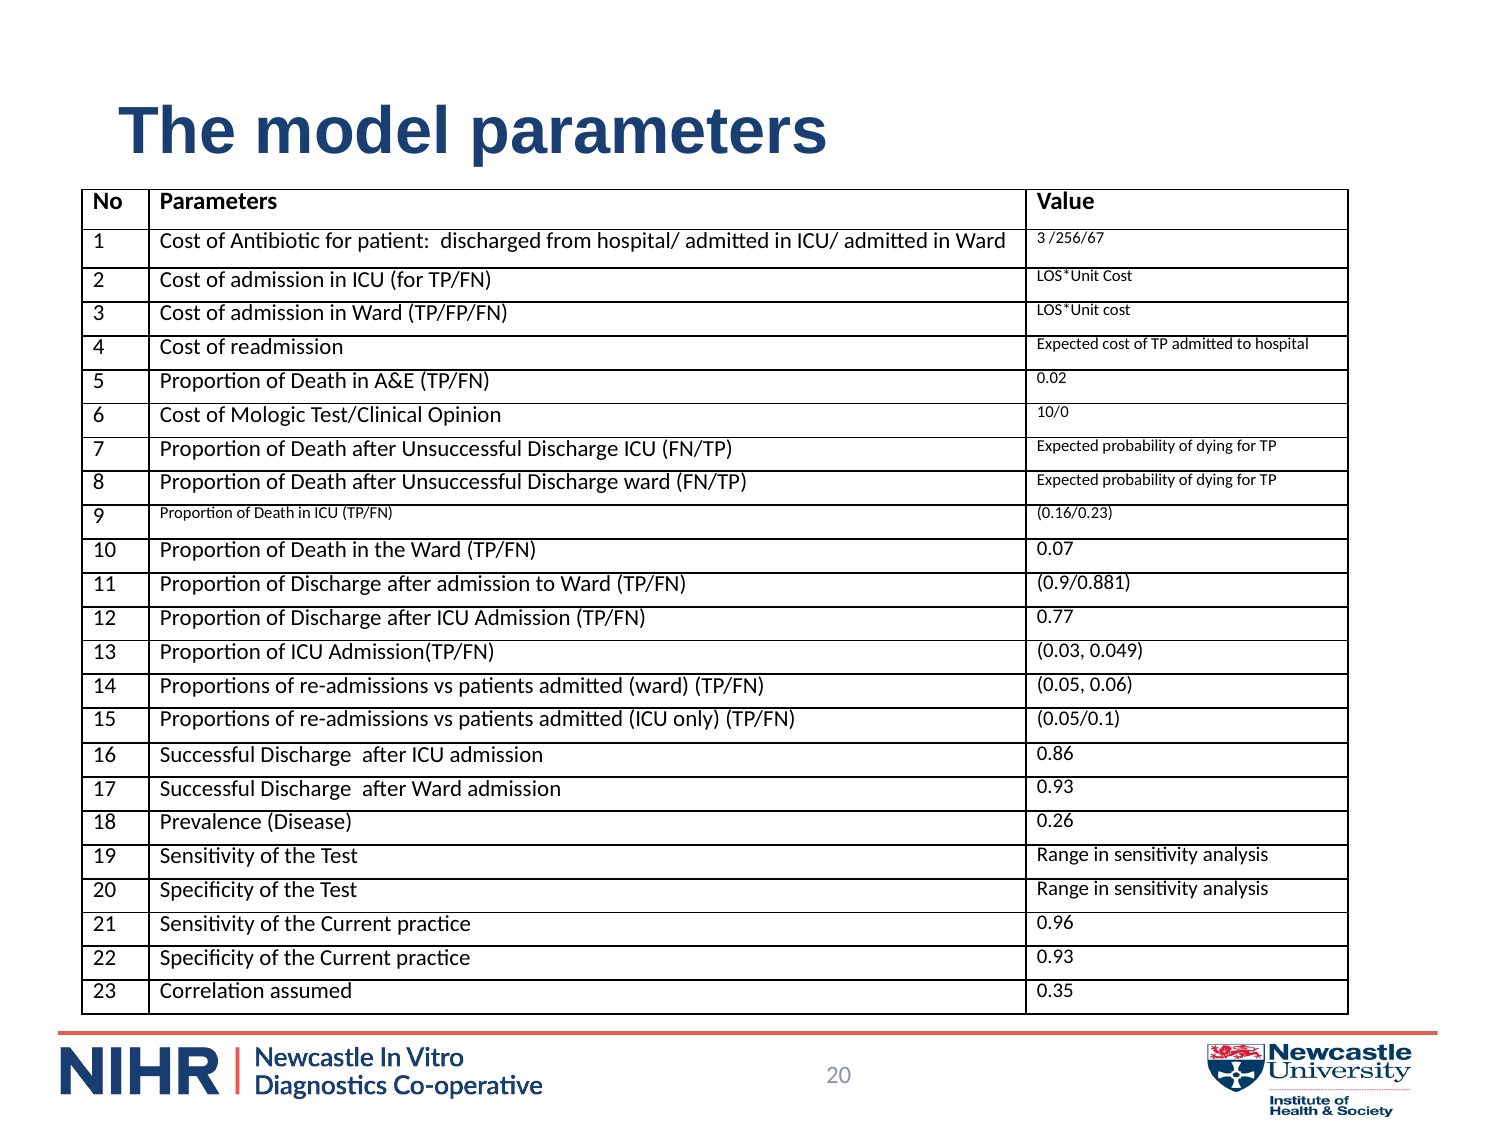

# The model parameters
| No | Parameters | Value |
| --- | --- | --- |
| 1 | Cost of Antibiotic for patient: discharged from hospital/ admitted in ICU/ admitted in Ward | 3 /256/67 |
| 2 | Cost of admission in ICU (for TP/FN) | LOS\*Unit Cost |
| 3 | Cost of admission in Ward (TP/FP/FN) | LOS\*Unit cost |
| 4 | Cost of readmission | Expected cost of TP admitted to hospital |
| 5 | Proportion of Death in A&E (TP/FN) | 0.02 |
| 6 | Cost of Mologic Test/Clinical Opinion | 10/0 |
| 7 | Proportion of Death after Unsuccessful Discharge ICU (FN/TP) | Expected probability of dying for TP |
| 8 | Proportion of Death after Unsuccessful Discharge ward (FN/TP) | Expected probability of dying for TP |
| 9 | Proportion of Death in ICU (TP/FN) | (0.16/0.23) |
| 10 | Proportion of Death in the Ward (TP/FN) | 0.07 |
| 11 | Proportion of Discharge after admission to Ward (TP/FN) | (0.9/0.881) |
| 12 | Proportion of Discharge after ICU Admission (TP/FN) | 0.77 |
| 13 | Proportion of ICU Admission(TP/FN) | (0.03, 0.049) |
| 14 | Proportions of re-admissions vs patients admitted (ward) (TP/FN) | (0.05, 0.06) |
| 15 | Proportions of re-admissions vs patients admitted (ICU only) (TP/FN) | (0.05/0.1) |
| 16 | Successful Discharge after ICU admission | 0.86 |
| 17 | Successful Discharge after Ward admission | 0.93 |
| 18 | Prevalence (Disease) | 0.26 |
| 19 | Sensitivity of the Test | Range in sensitivity analysis |
| 20 | Specificity of the Test | Range in sensitivity analysis |
| 21 | Sensitivity of the Current practice | 0.96 |
| 22 | Specificity of the Current practice | 0.93 |
| 23 | Correlation assumed | 0.35 |
20